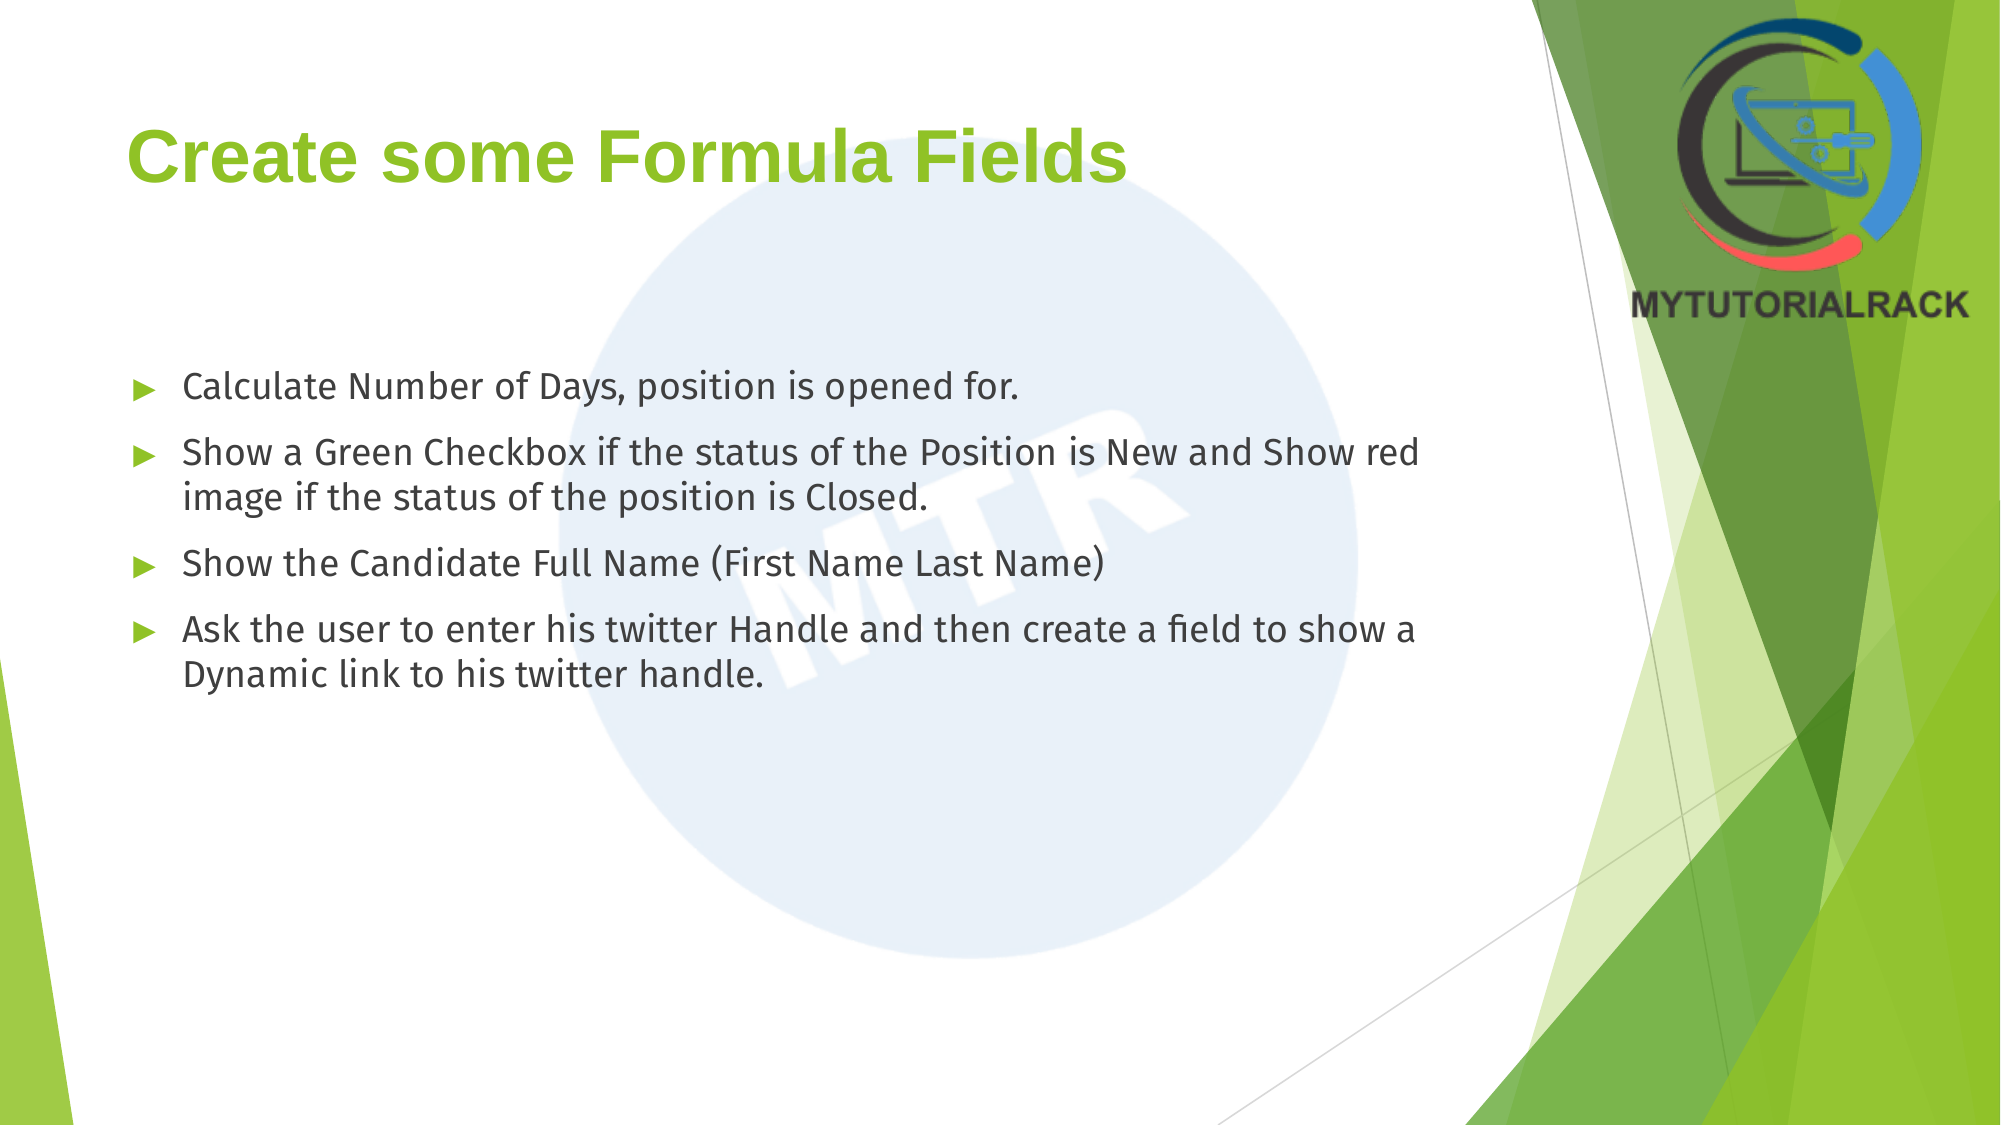

# Create some Formula Fields
Calculate Number of Days, position is opened for.
Show a Green Checkbox if the status of the Position is New and Show red image if the status of the position is Closed.
Show the Candidate Full Name (First Name Last Name)
Ask the user to enter his twitter Handle and then create a field to show a Dynamic link to his twitter handle.